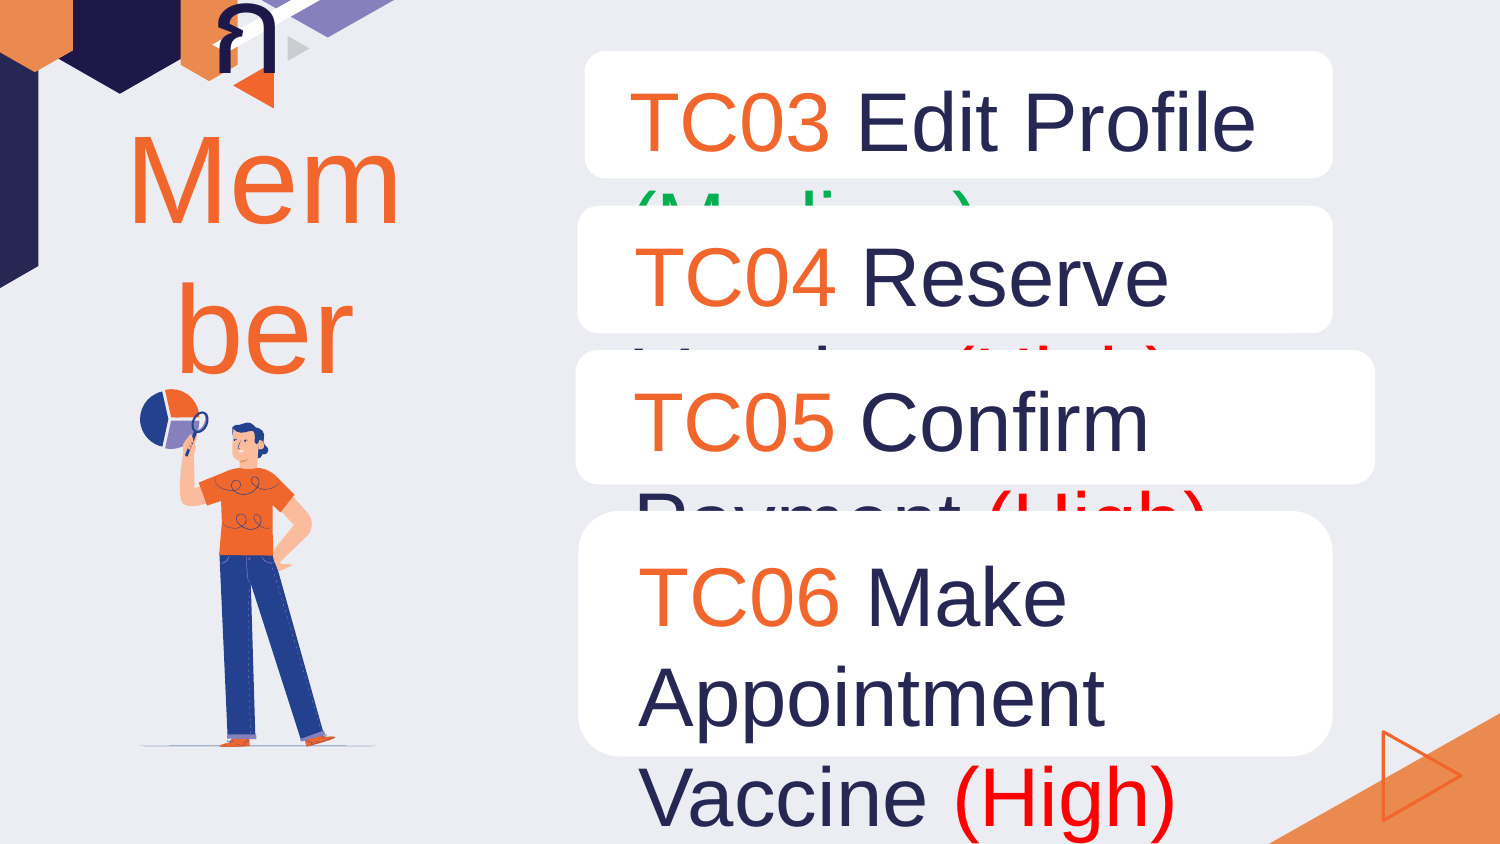

TC03 Edit Profile (Medium)
# สมาชิก Member

TC04 Reserve Vaccine (High)

TC05 Confirm Payment (High)

TC06 Make Appointment Vaccine (High)